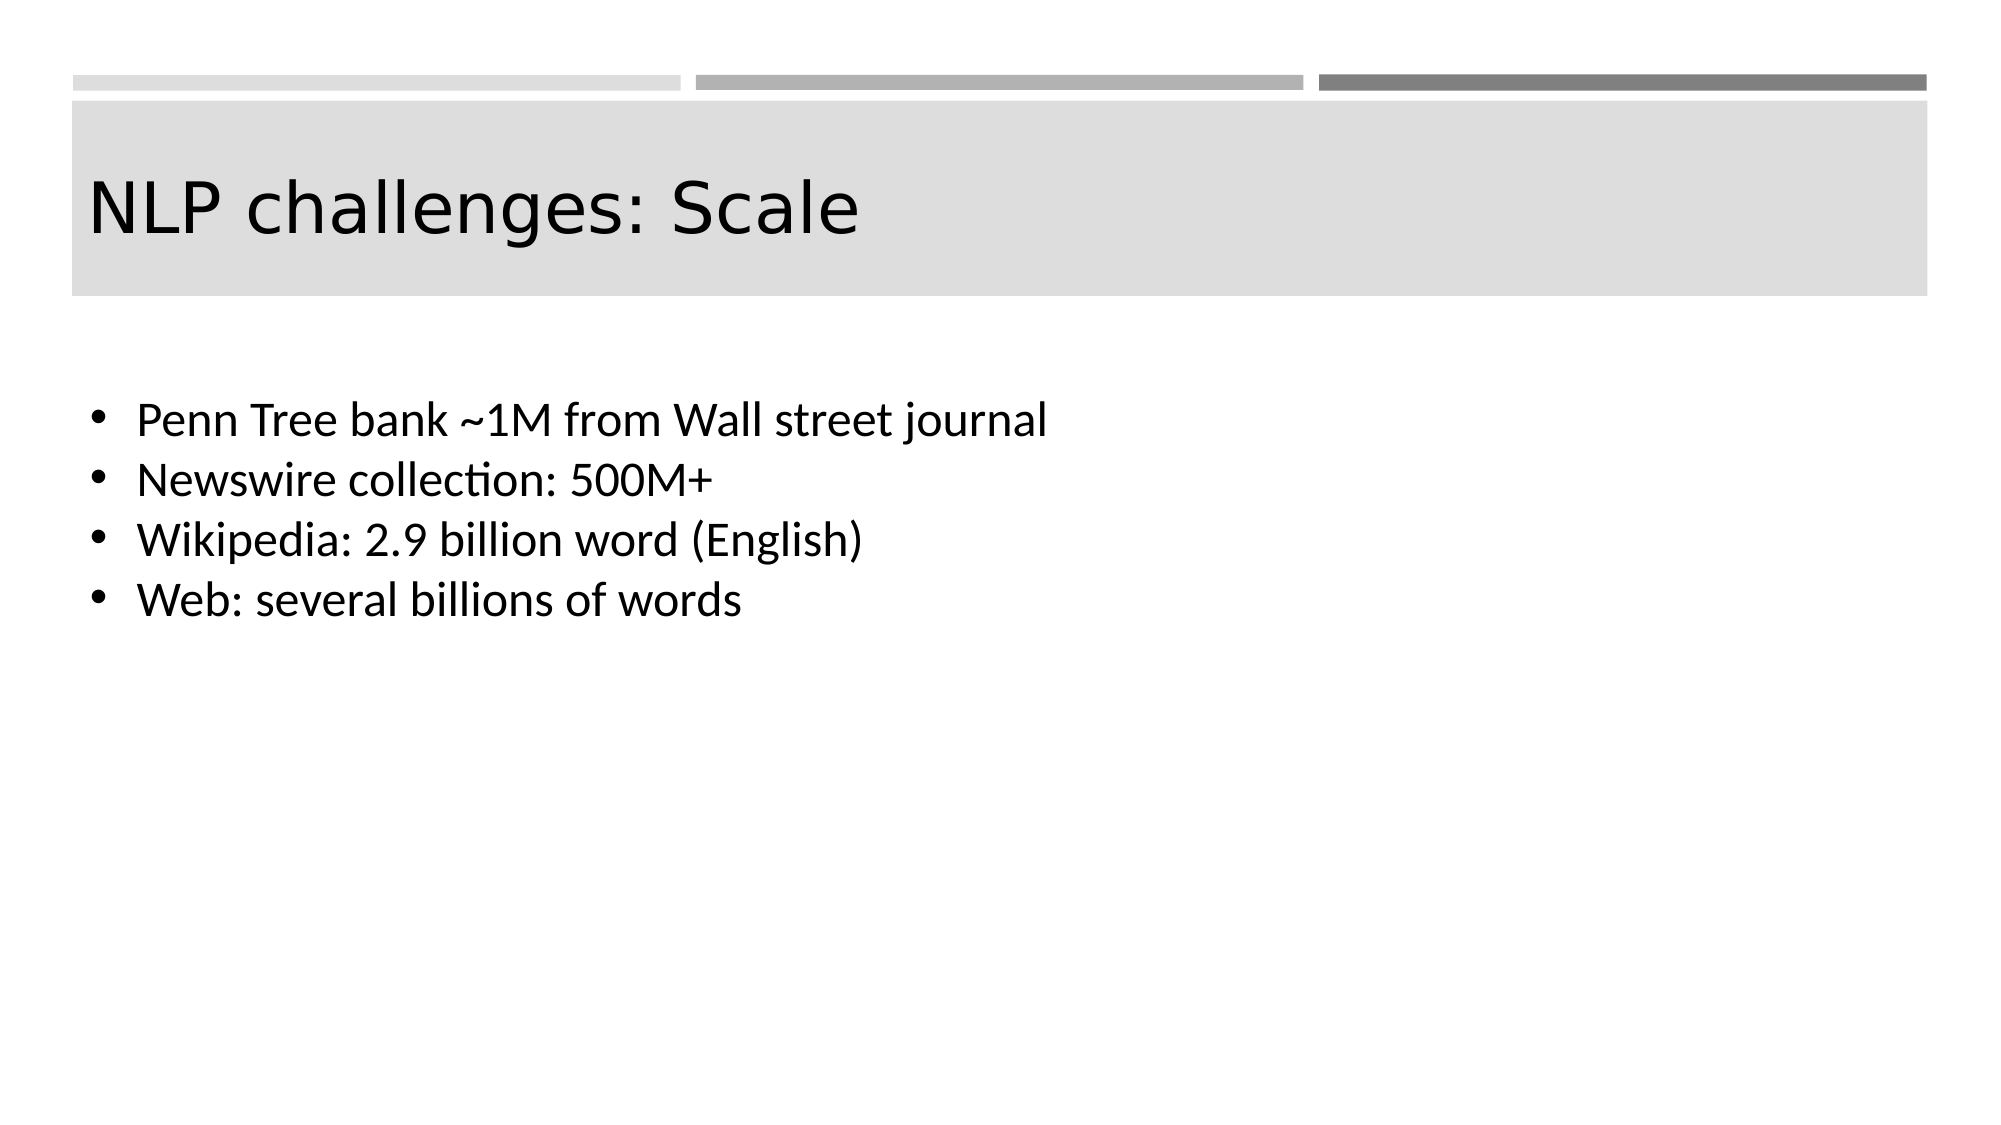

# NLP challenges: Scale
Penn Tree bank ~1M from Wall street journal
Newswire collection: 500M+
Wikipedia: 2.9 billion word (English)
Web: several billions of words